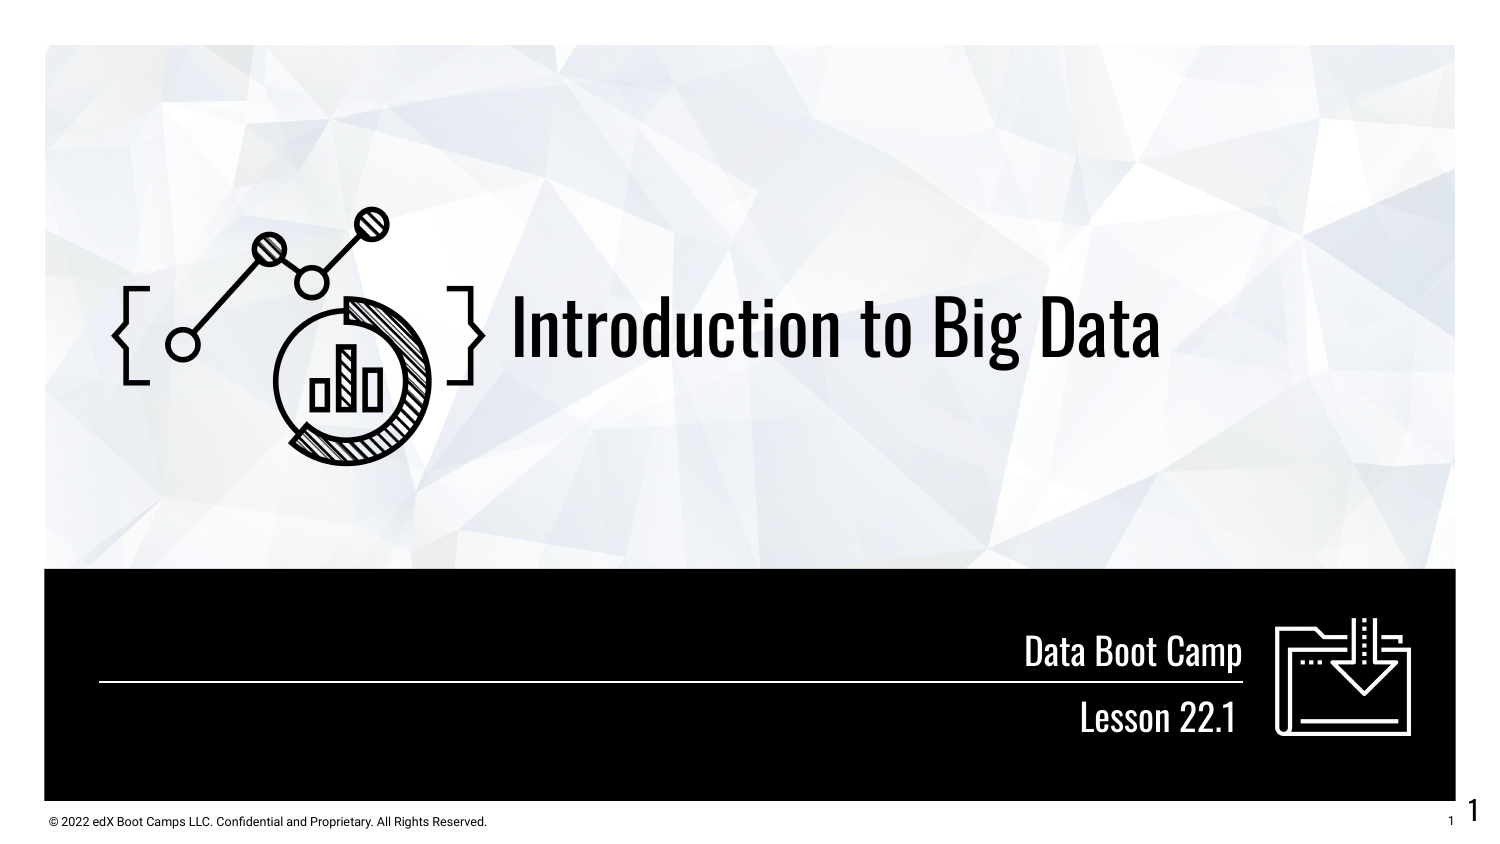

# Introduction to Big Data
Lesson 22.1
1
1